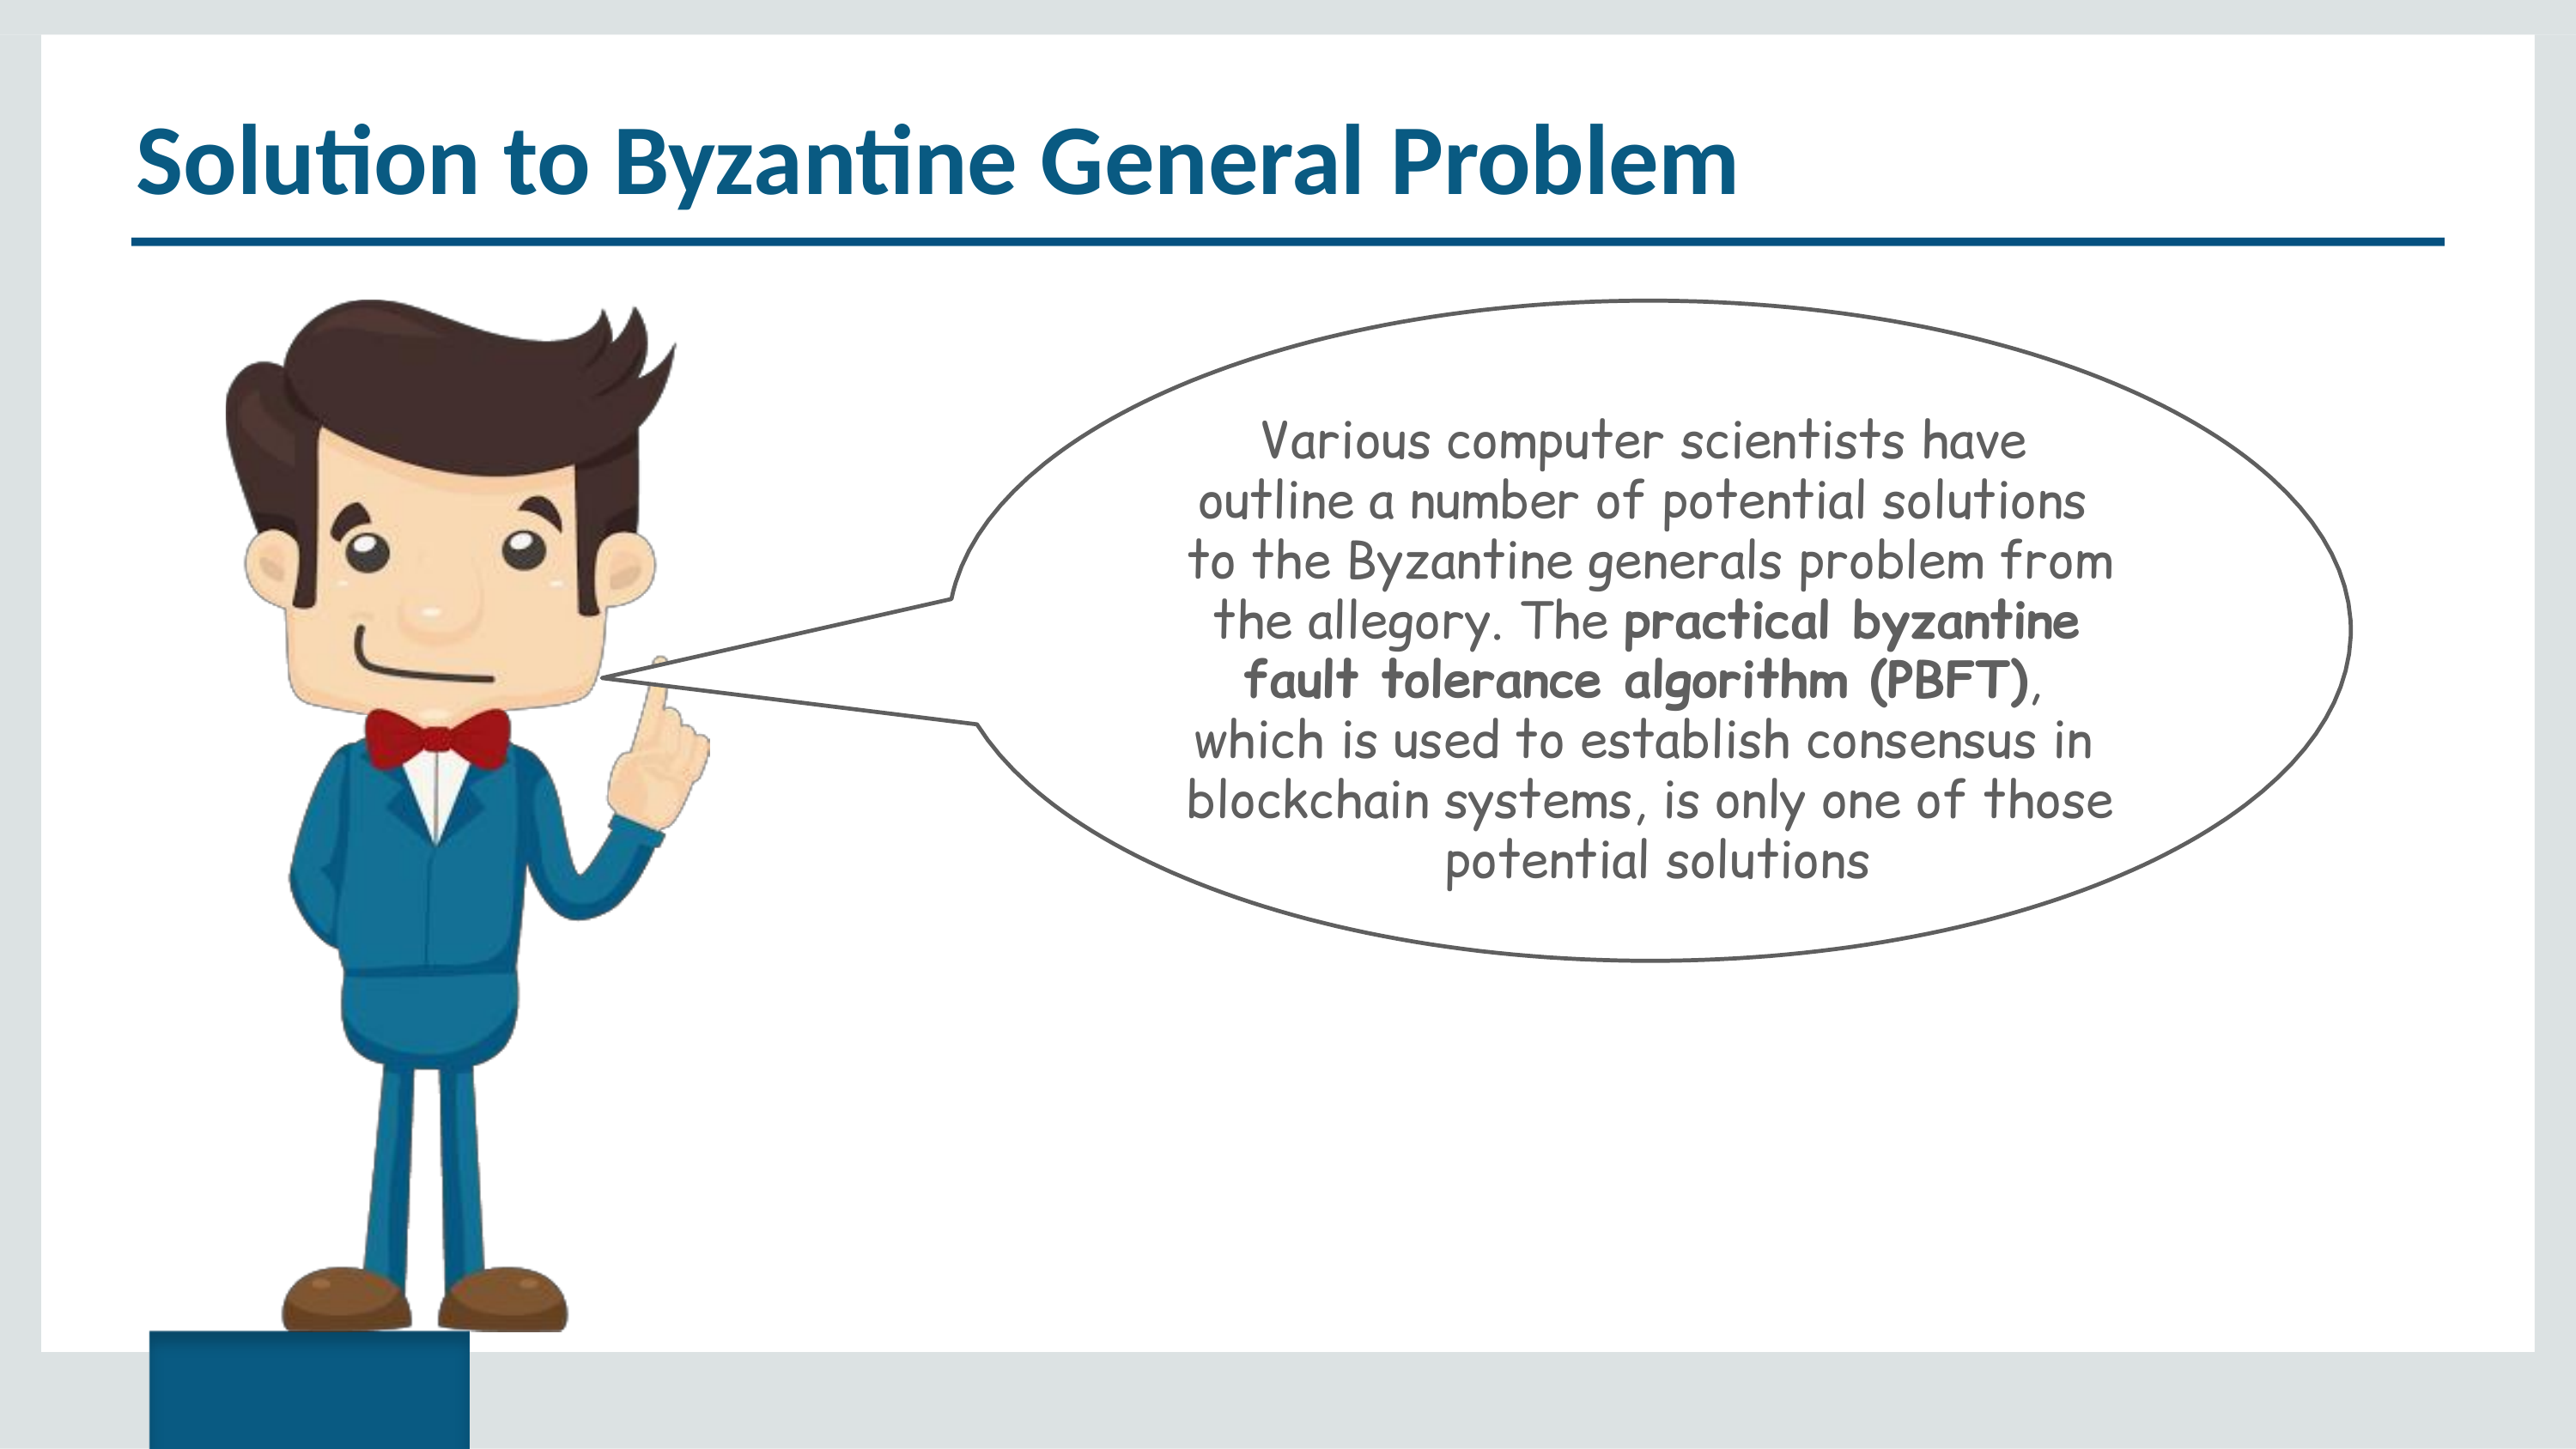

# Solution to Byzantine General Problem

Various computer scientists have  outline a number of potential solutions  to the Byzantine generals problem from  the allegory. The practical byzantine  fault tolerance algorithm (PBFT),  which is used to establish consensus in  blockchain systems, is only one of those  potential solutions